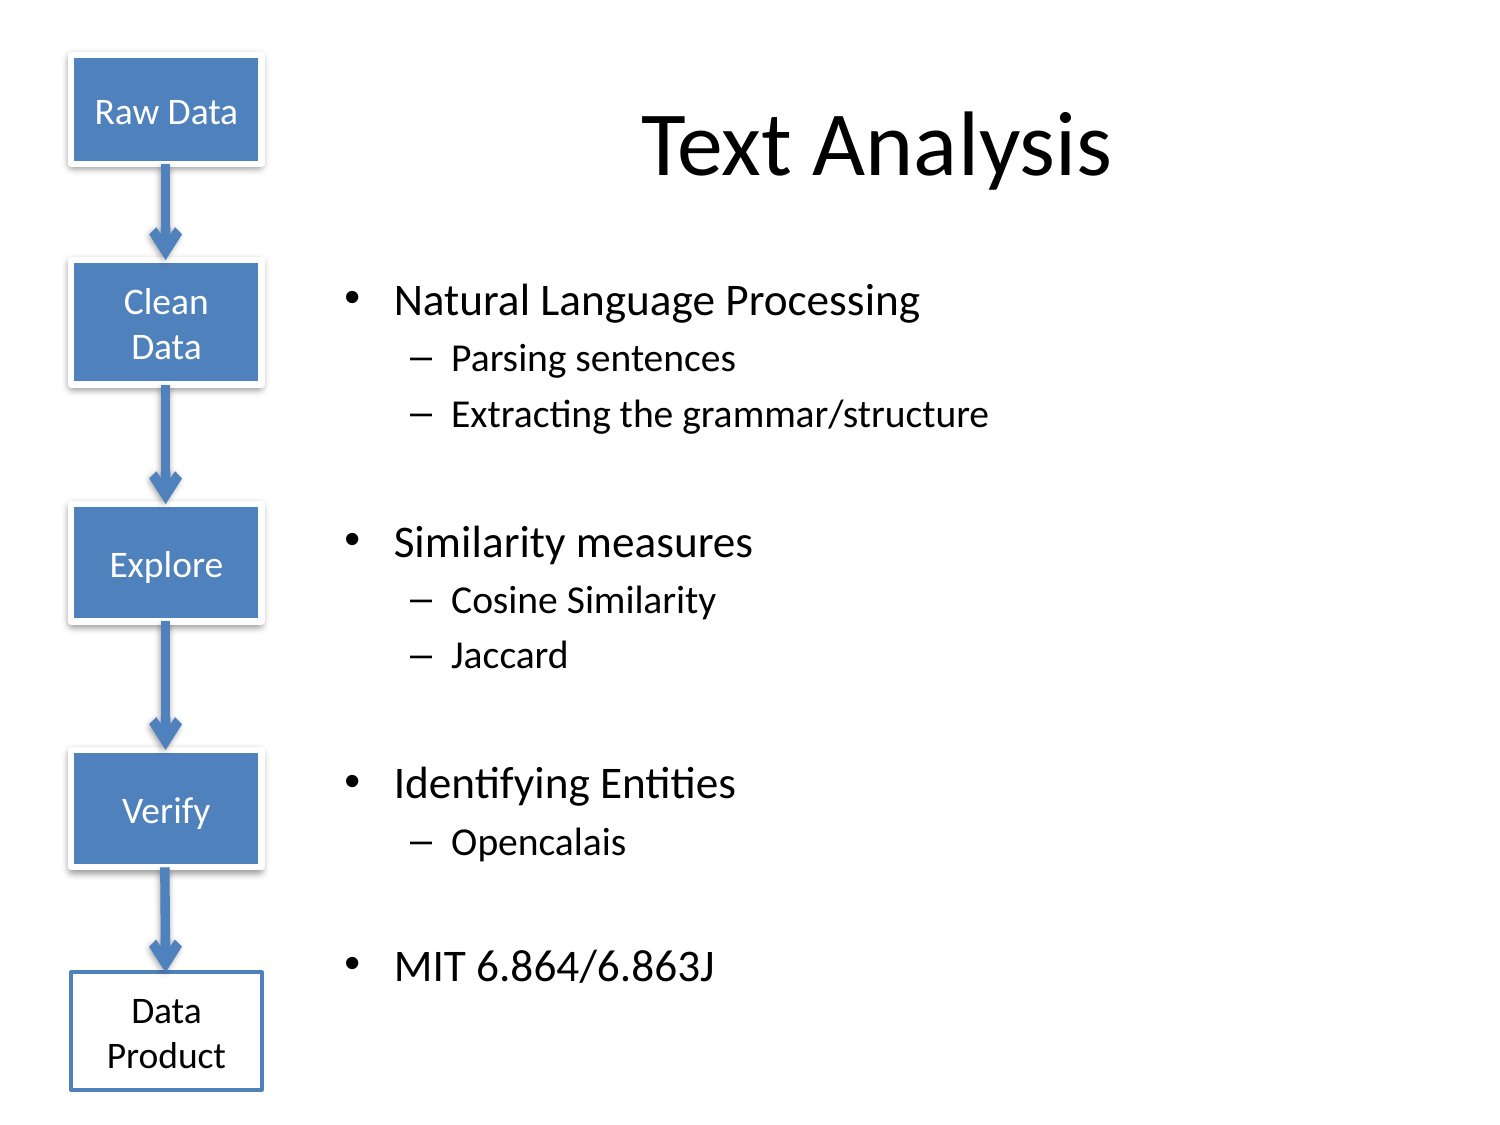

# Text Analysis
Raw Data
Clean Data
Natural Language Processing
Parsing sentences
Extracting the grammar/structure

Similarity measures
Cosine Similarity
Jaccard

Identifying Entities
Opencalais

MIT 6.864/6.863J
Explore
Verify
Data Product